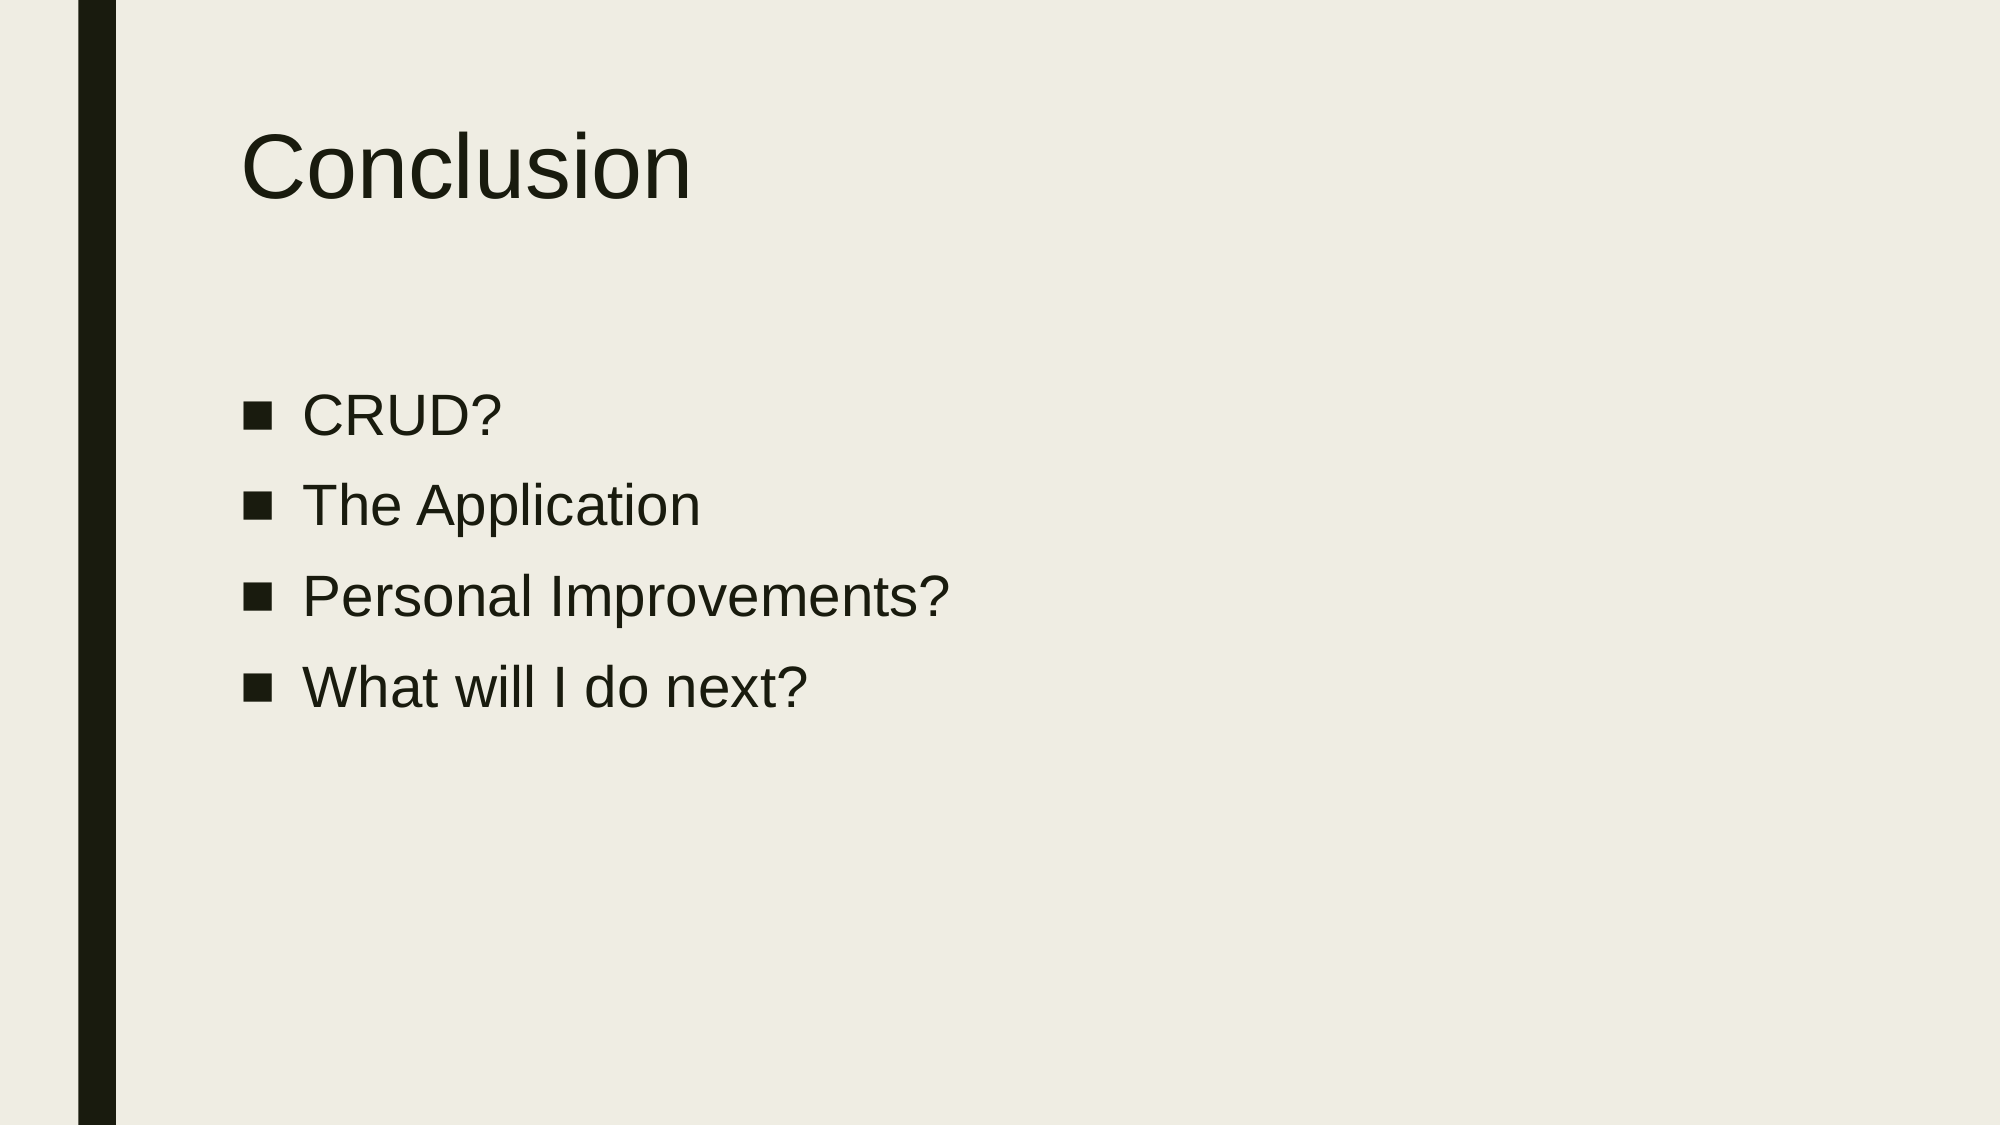

# Conclusion
CRUD?
The Application
Personal Improvements?
What will I do next?